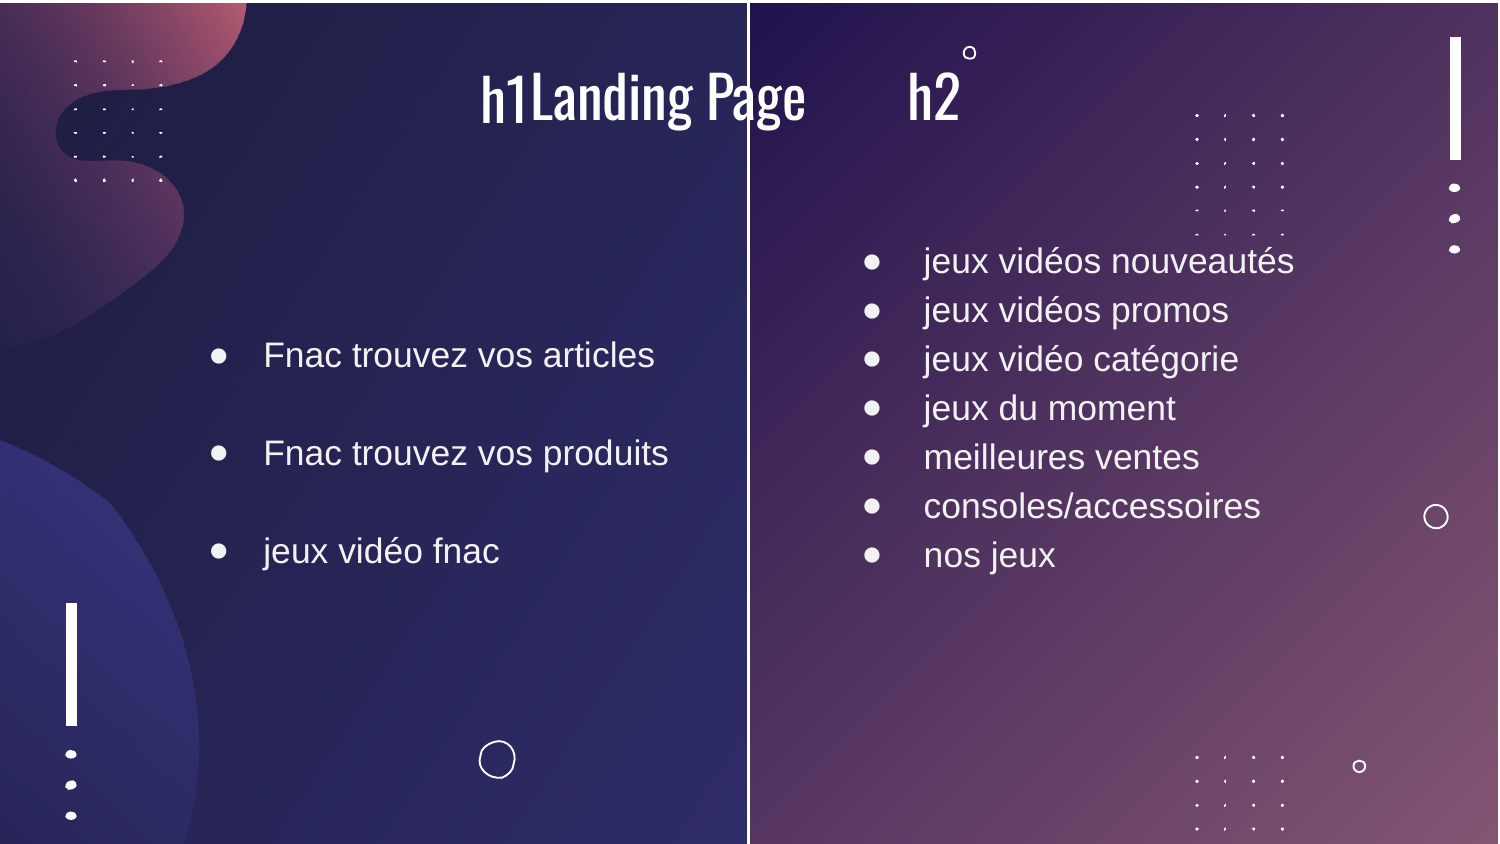

Landing Page
# h2

h1

jeux vidéos nouveautés
jeux vidéos promos
jeux vidéo catégorie
jeux du moment
meilleures ventes
consoles/accessoires
nos jeux

Fnac trouvez vos articles

Fnac trouvez vos produits

jeux vidéo fnac